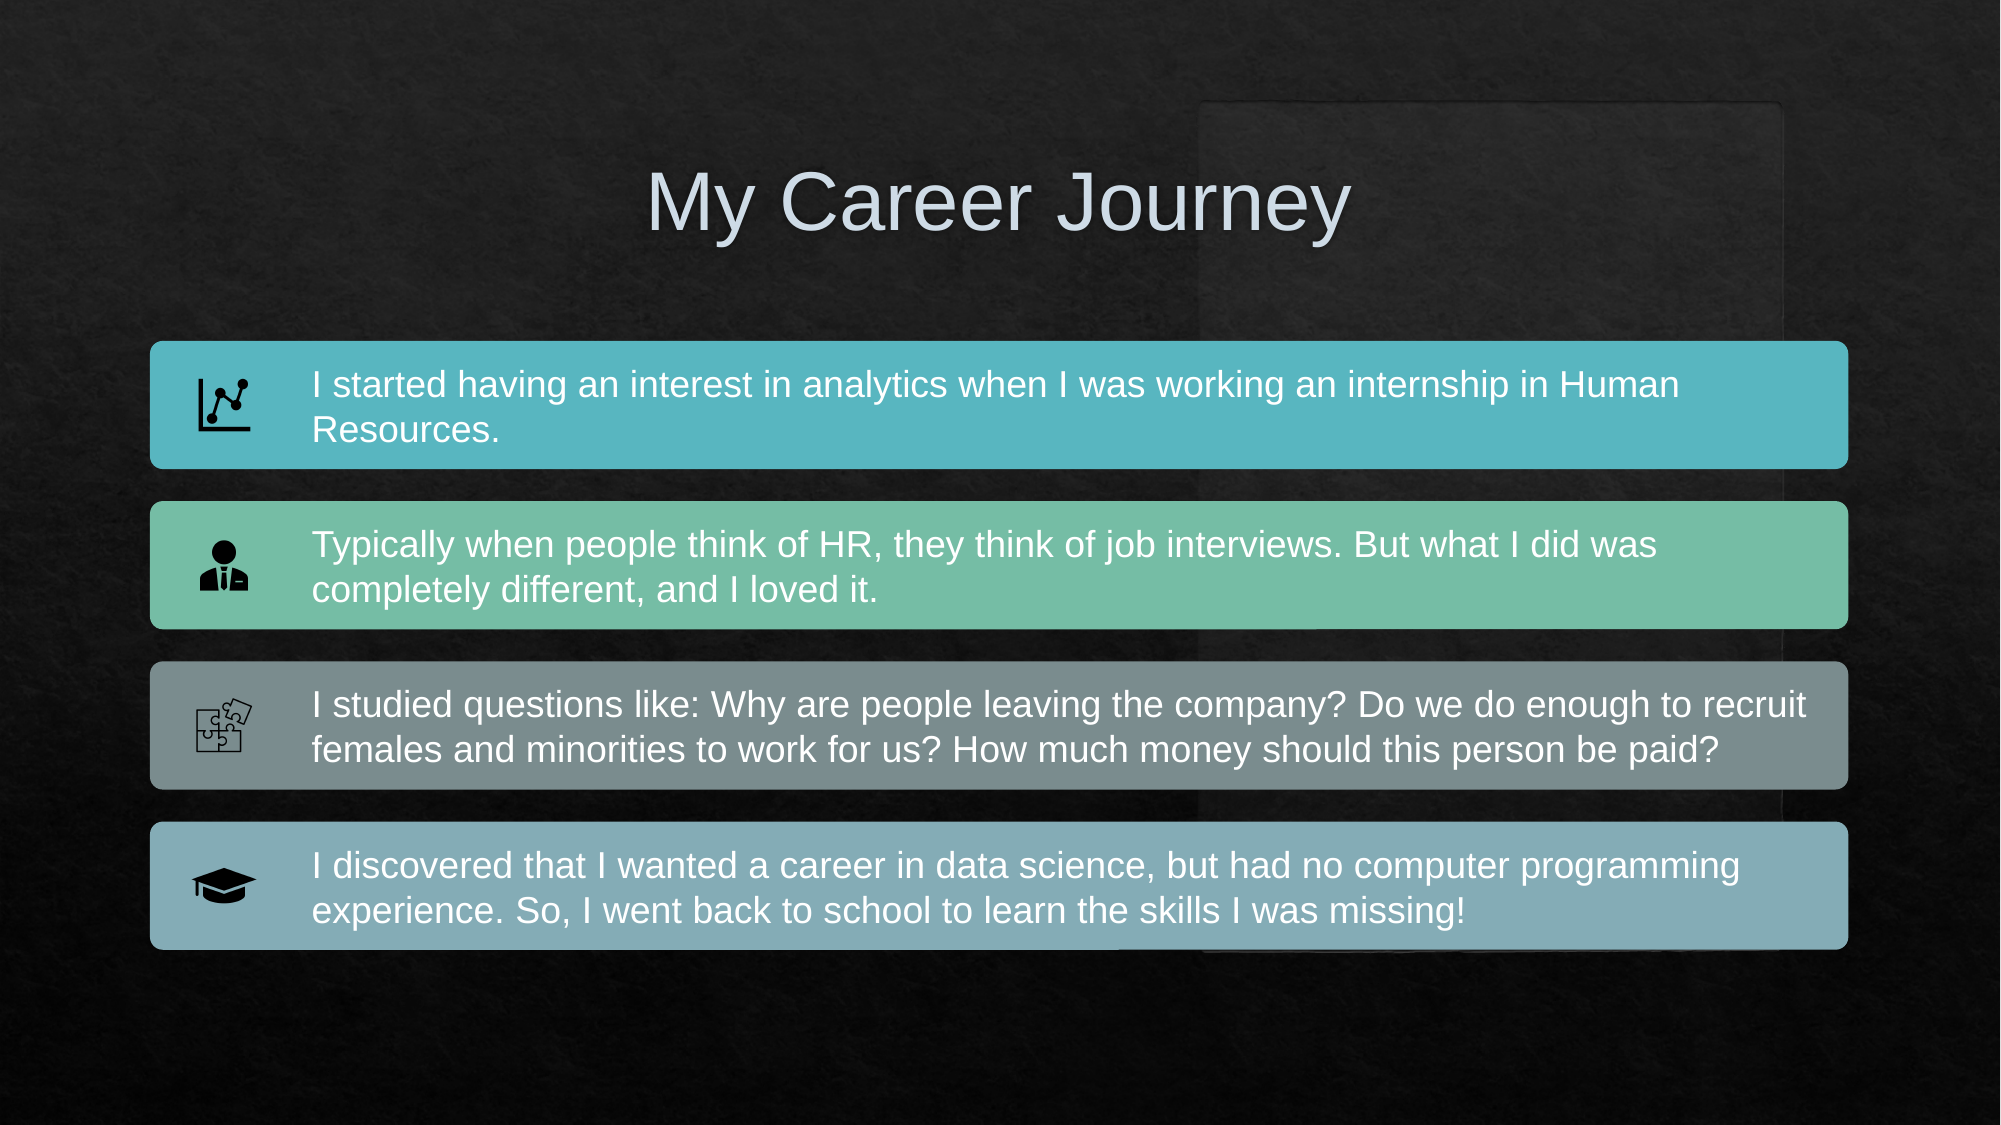

# My Career Journey

I started having an interest in analytics when I was working an internship in Human Resources.

Typically when people think of HR, they think of job interviews. But what I did was completely different, and I loved it.

I studied questions like: Why are people leaving the company? Do we do enough to recruit females and minorities to work for us? How much money should this person be paid?

I discovered that I wanted a career in data science, but had no computer programming experience. So, I went back to school to learn the skills I was missing!